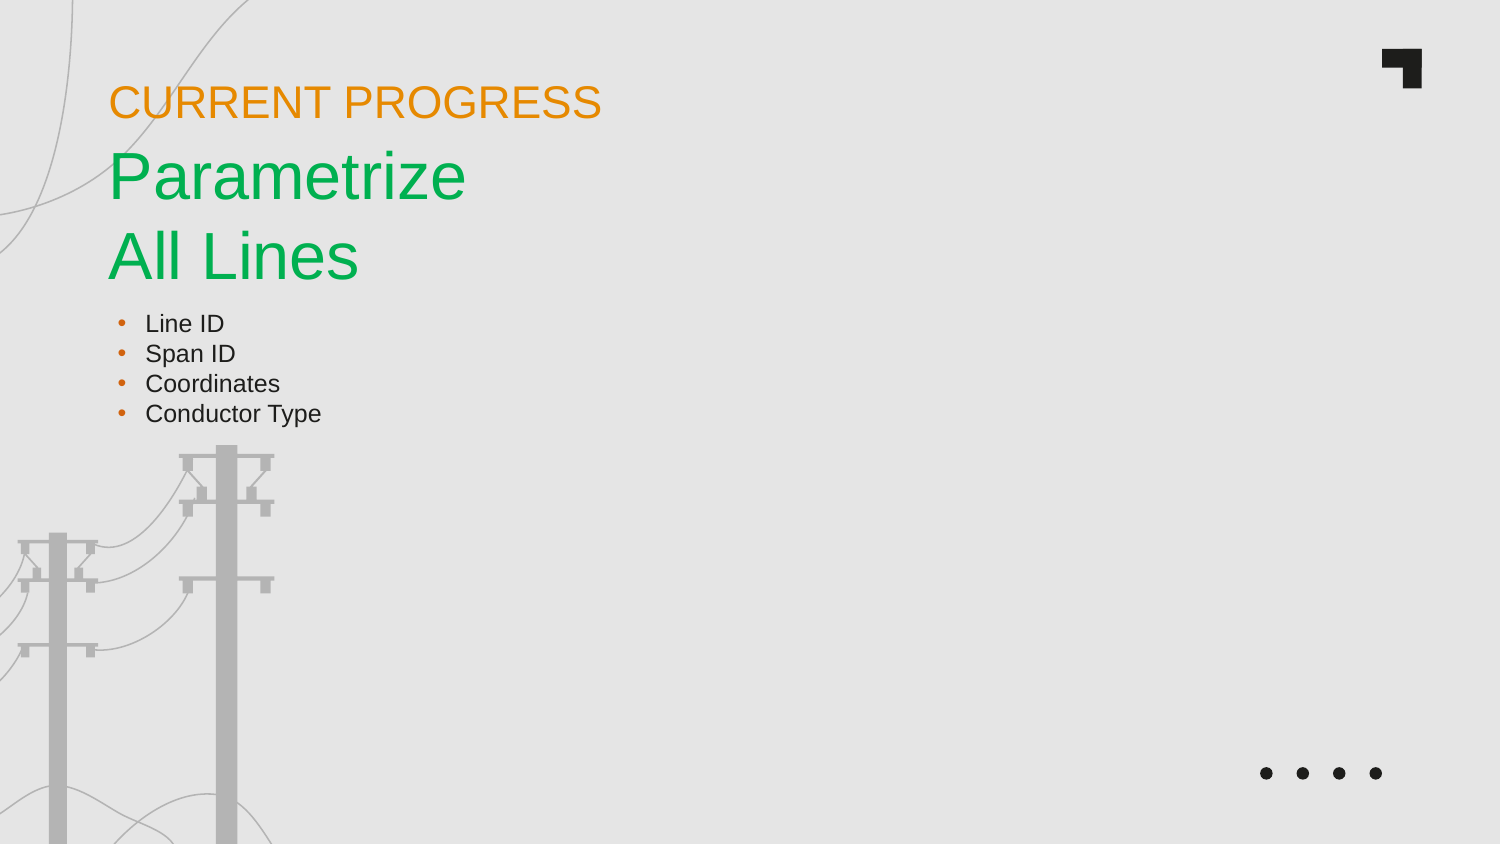

CURRENT PROGRESS
# Parametrize All Lines
Line ID
Span ID
Coordinates
Conductor Type